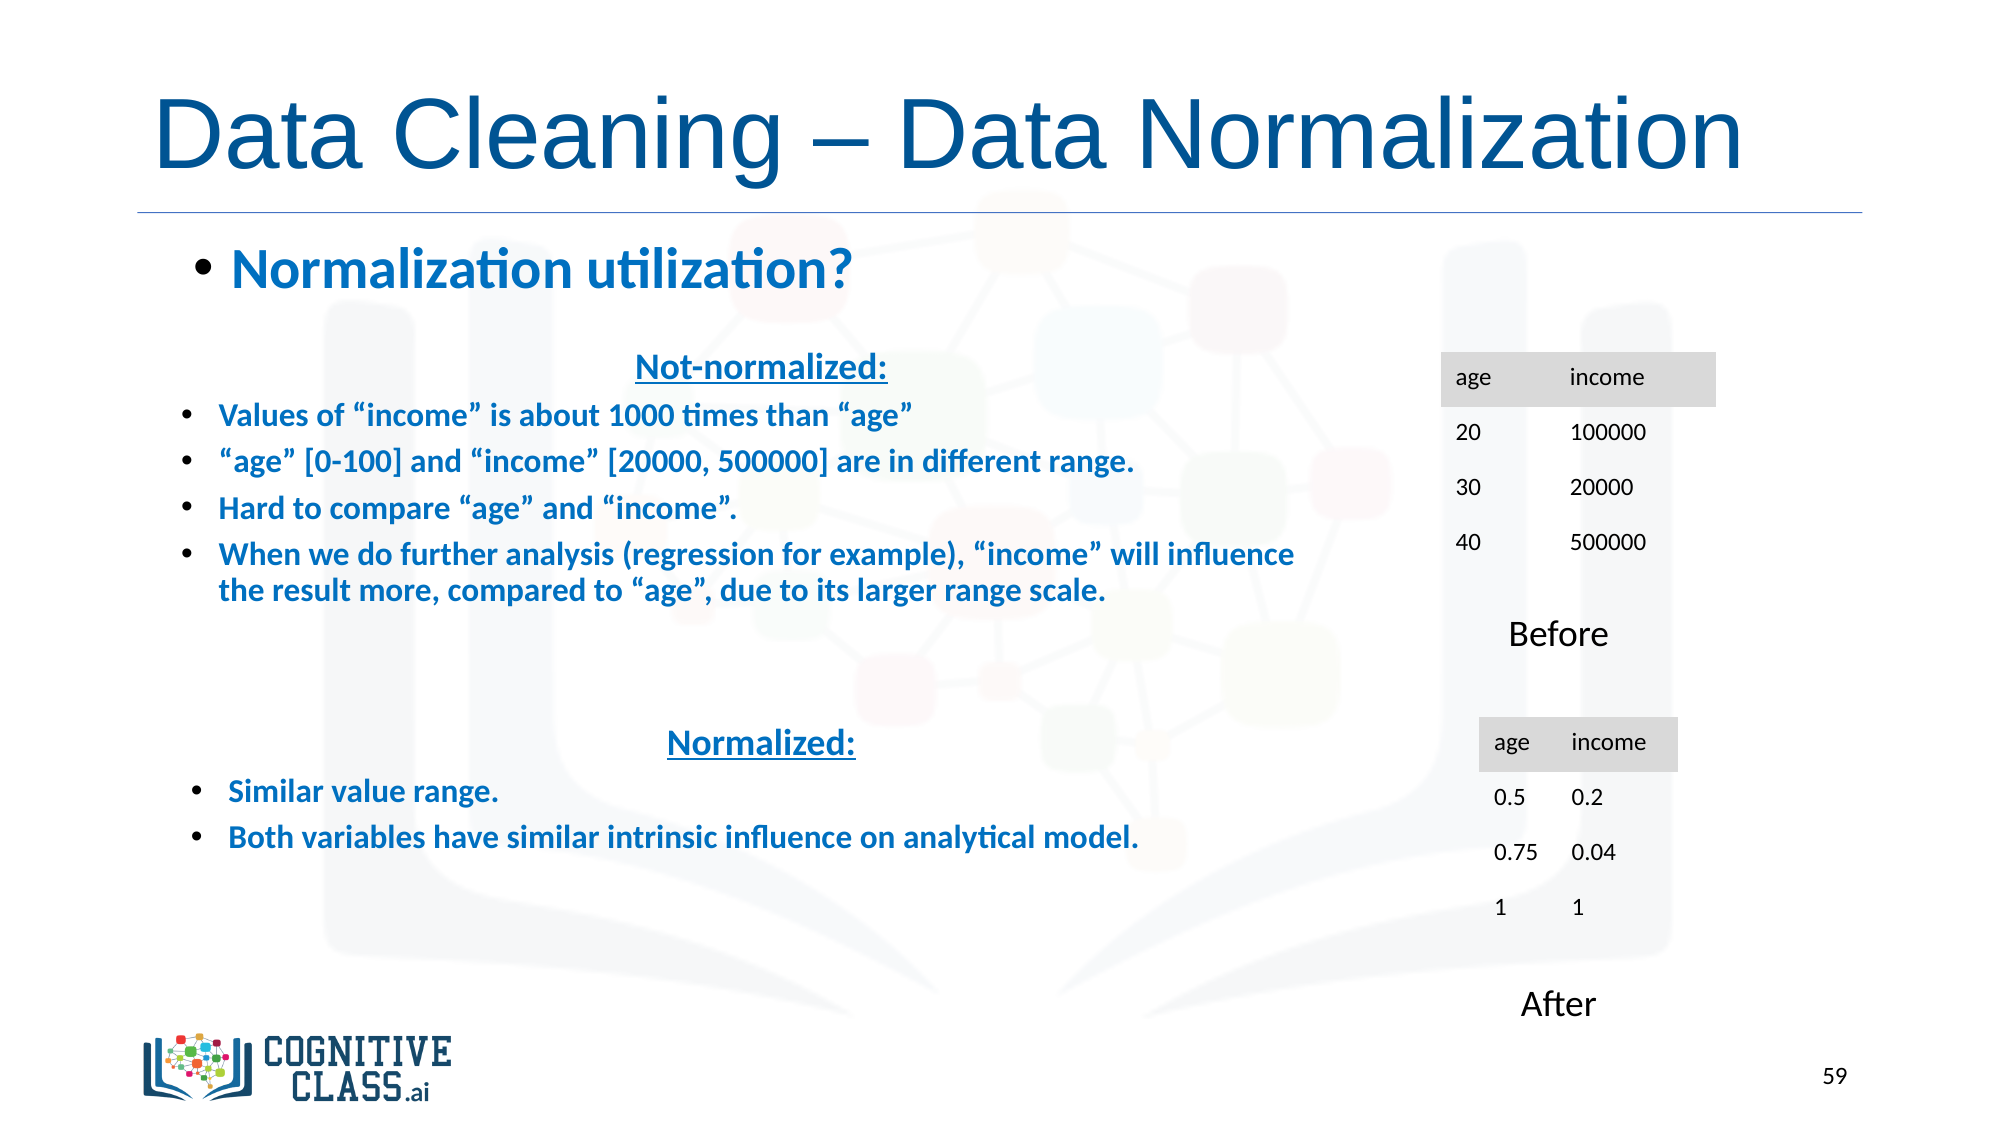

# Data Cleaning – Data Normalization
Normalization utilization?
Not-normalized:
Values of “income” is about 1000 times than “age”
“age” [0-100] and “income” [20000, 500000] are in different range.
Hard to compare “age” and “income”.
When we do further analysis (regression for example), “income” will influence the result more, compared to “age”, due to its larger range scale.
| age | income |
| --- | --- |
| 20 | 100000 |
| 30 | 20000 |
| 40 | 500000 |
Before
Normalized:
Similar value range.
Both variables have similar intrinsic influence on analytical model.
| age | income |
| --- | --- |
| 0.5 | 0.2 |
| 0.75 | 0.04 |
| 1 | 1 |
After